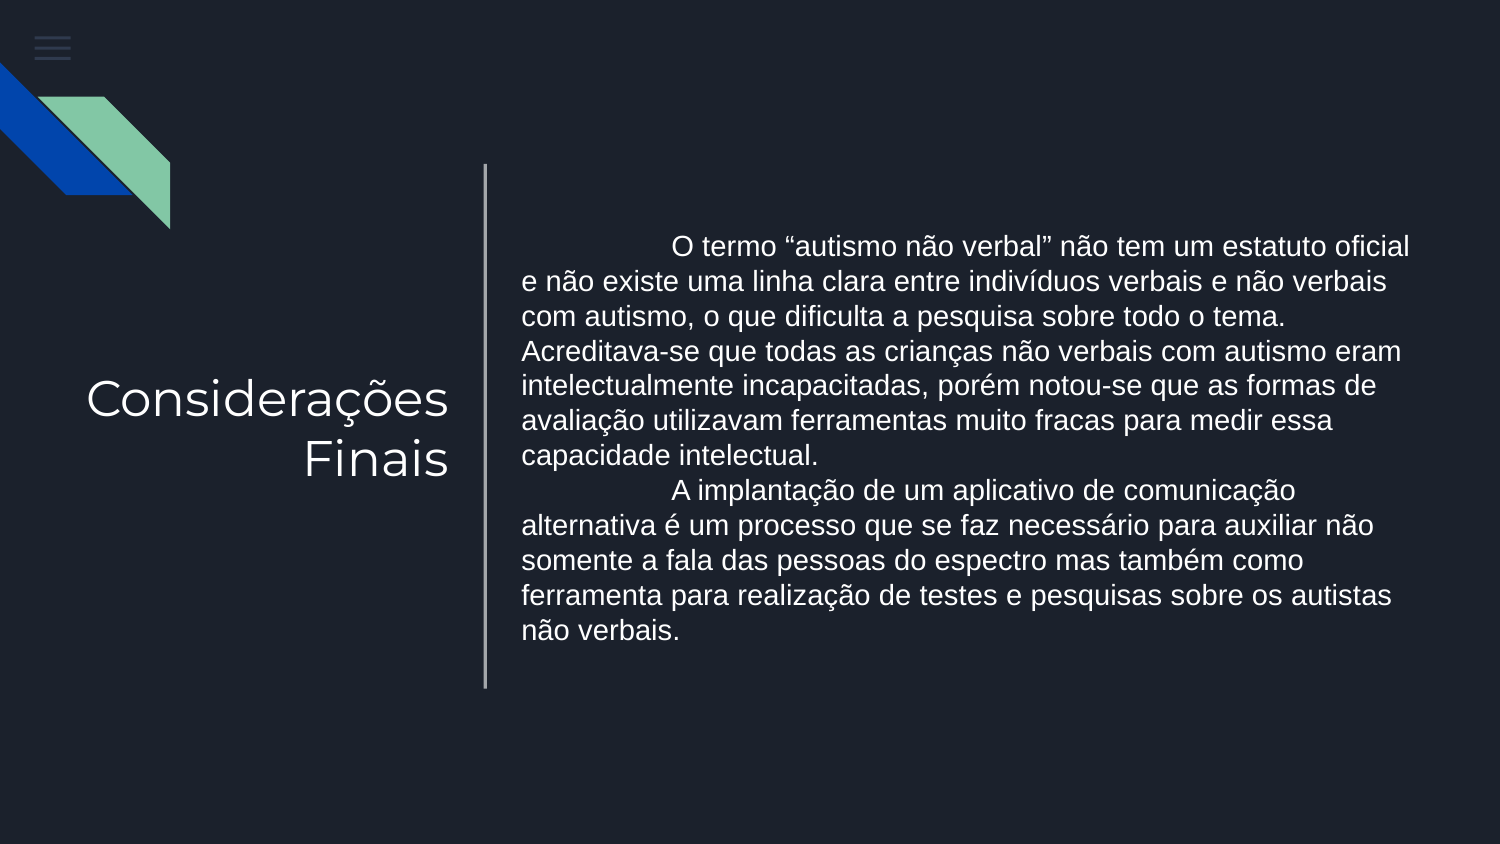

O termo “autismo não verbal” não tem um estatuto oficial e não existe uma linha clara entre indivíduos verbais e não verbais com autismo, o que dificulta a pesquisa sobre todo o tema. Acreditava-se que todas as crianças não verbais com autismo eram intelectualmente incapacitadas, porém notou-se que as formas de avaliação utilizavam ferramentas muito fracas para medir essa capacidade intelectual.
	A implantação de um aplicativo de comunicação alternativa é um processo que se faz necessário para auxiliar não somente a fala das pessoas do espectro mas também como ferramenta para realização de testes e pesquisas sobre os autistas não verbais.

# Considerações Finais